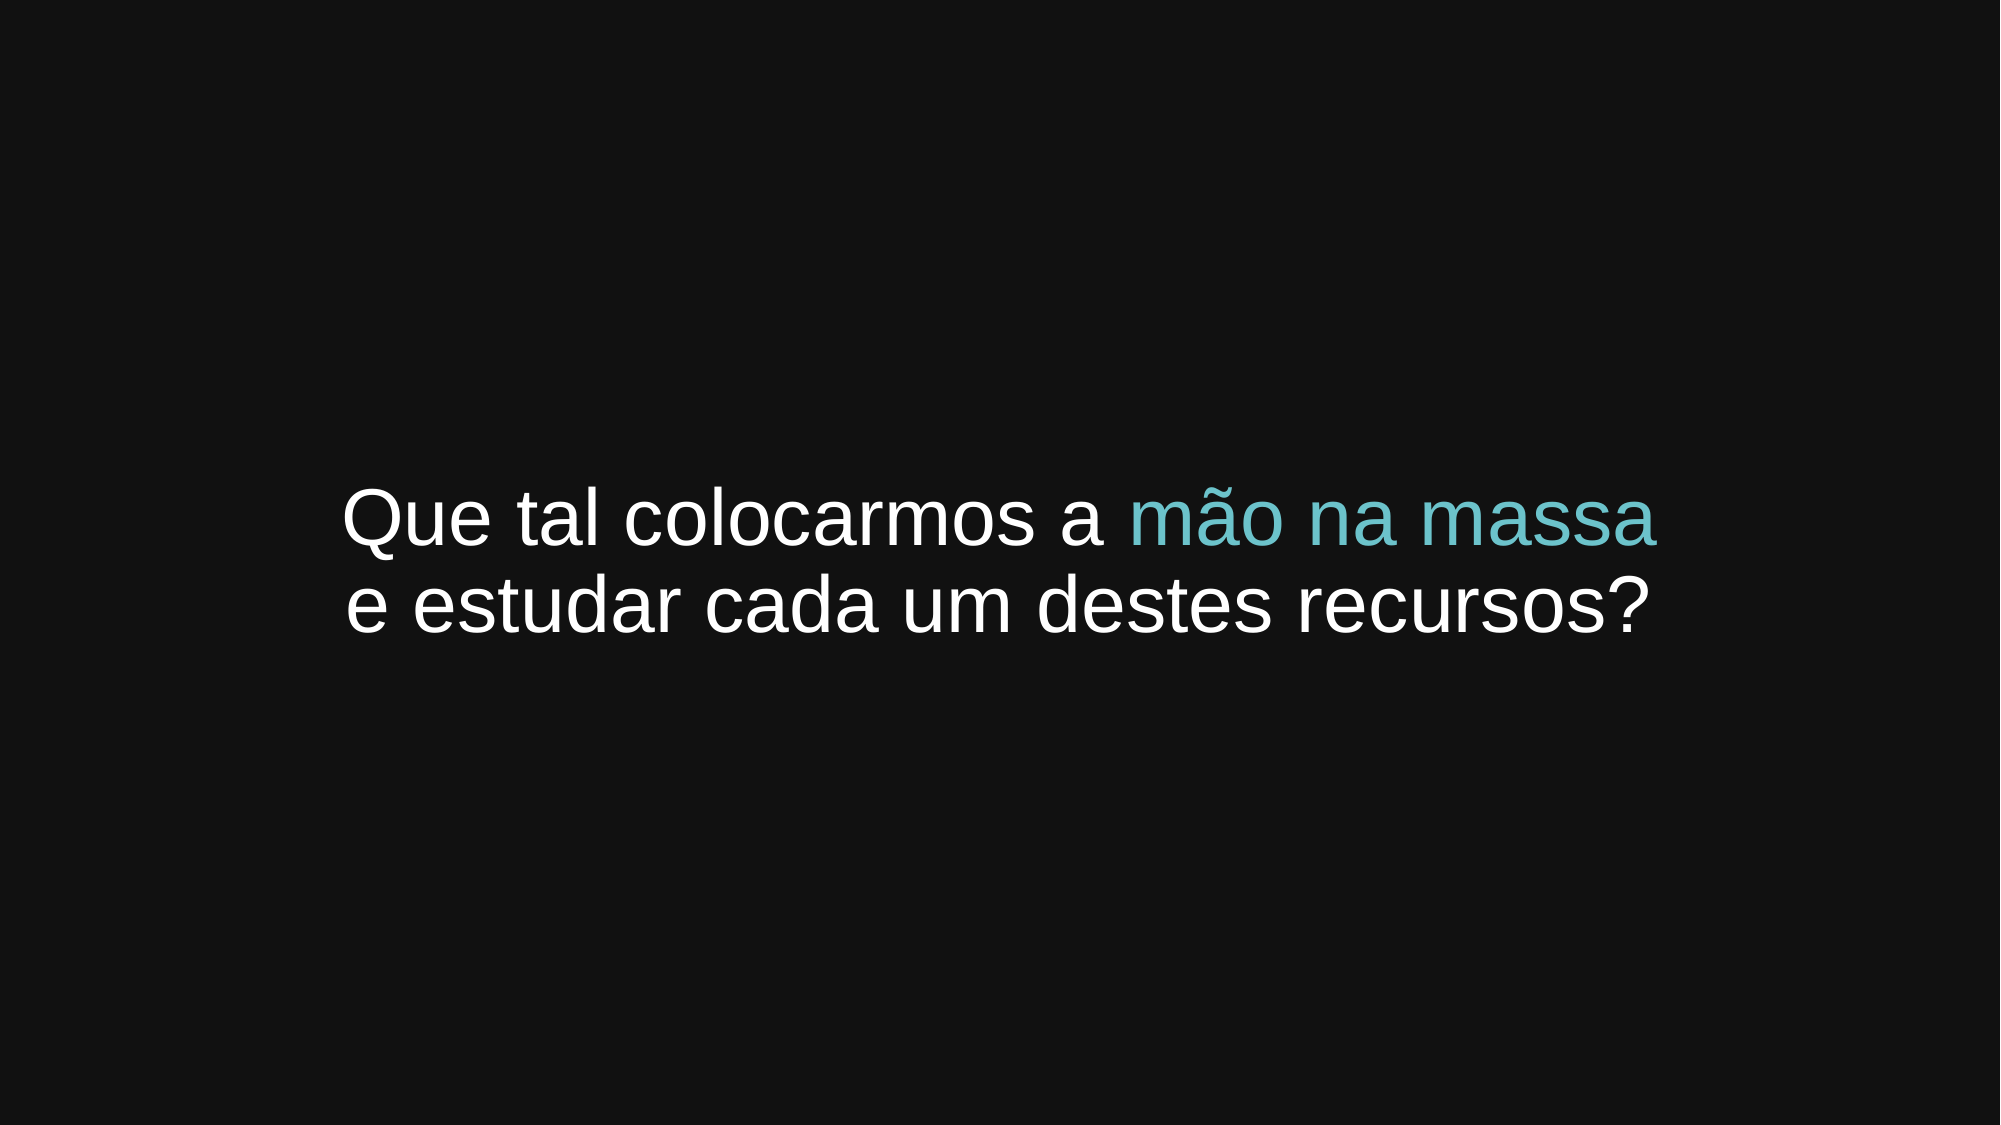

# Que tal colocarmos a mão na massa e estudar cada um destes recursos?